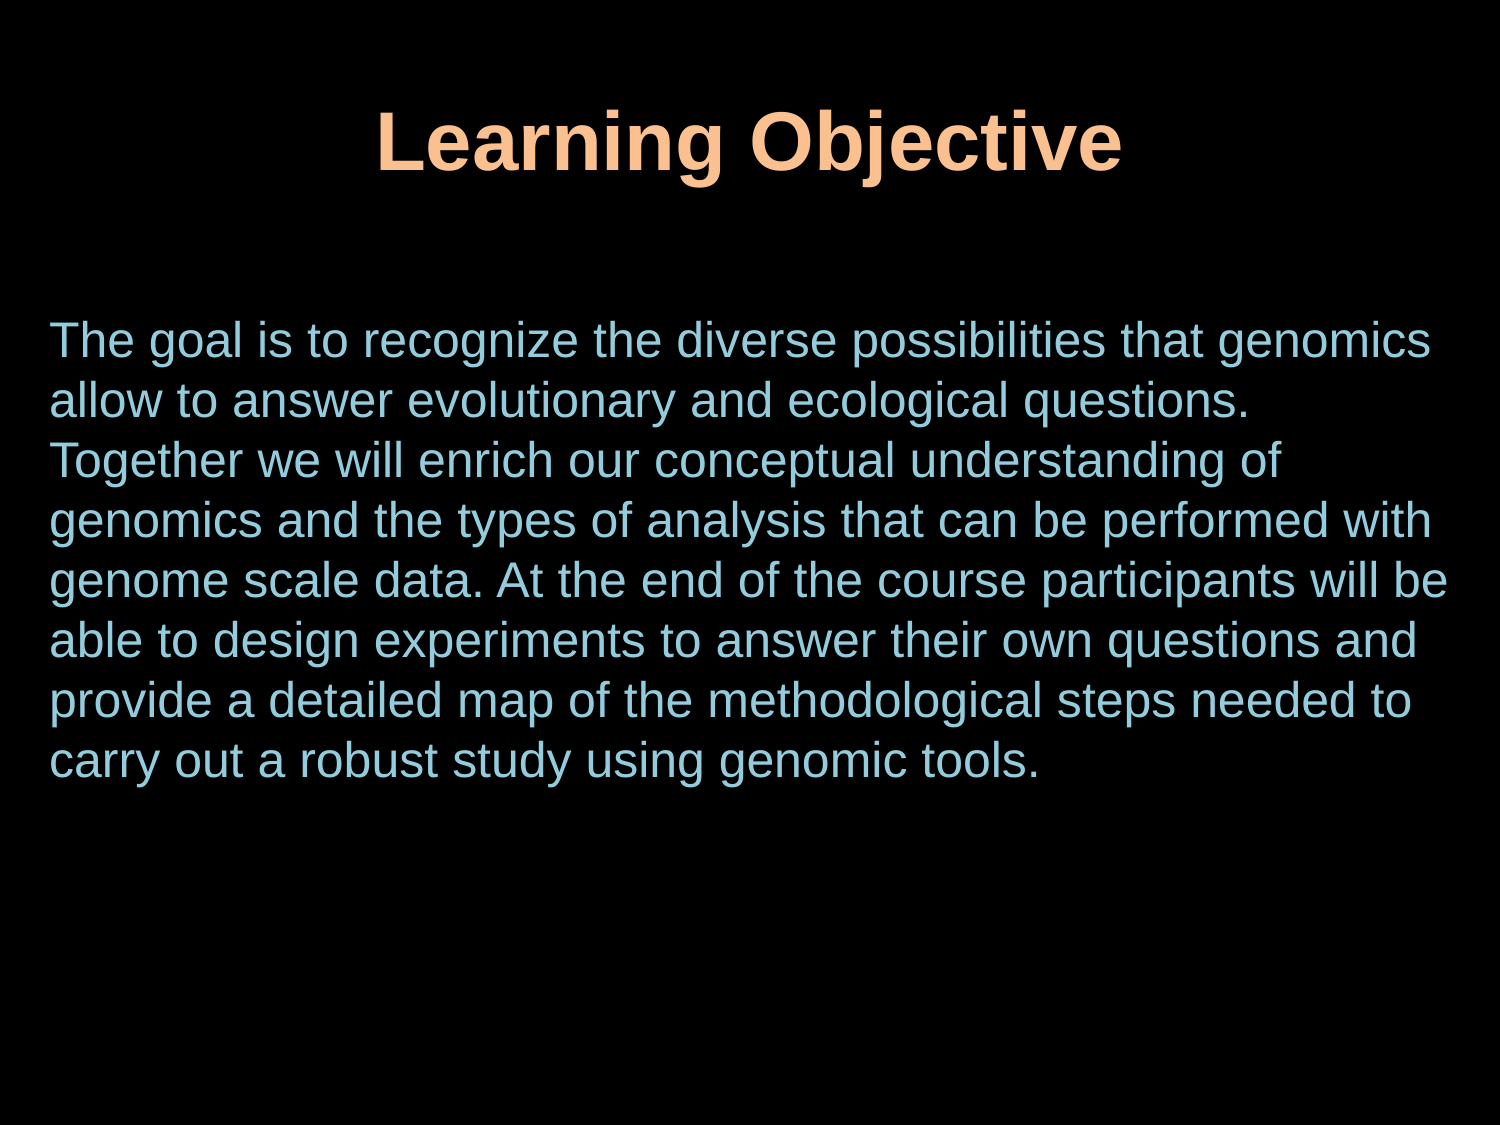

Learning Objective

The goal is to recognize the diverse possibilities that genomics allow to answer evolutionary and ecological questions. Together we will enrich our conceptual understanding of genomics and the types of analysis that can be performed with genome scale data. At the end of the course participants will be able to design experiments to answer their own questions and provide a detailed map of the methodological steps needed to carry out a robust study using genomic tools.